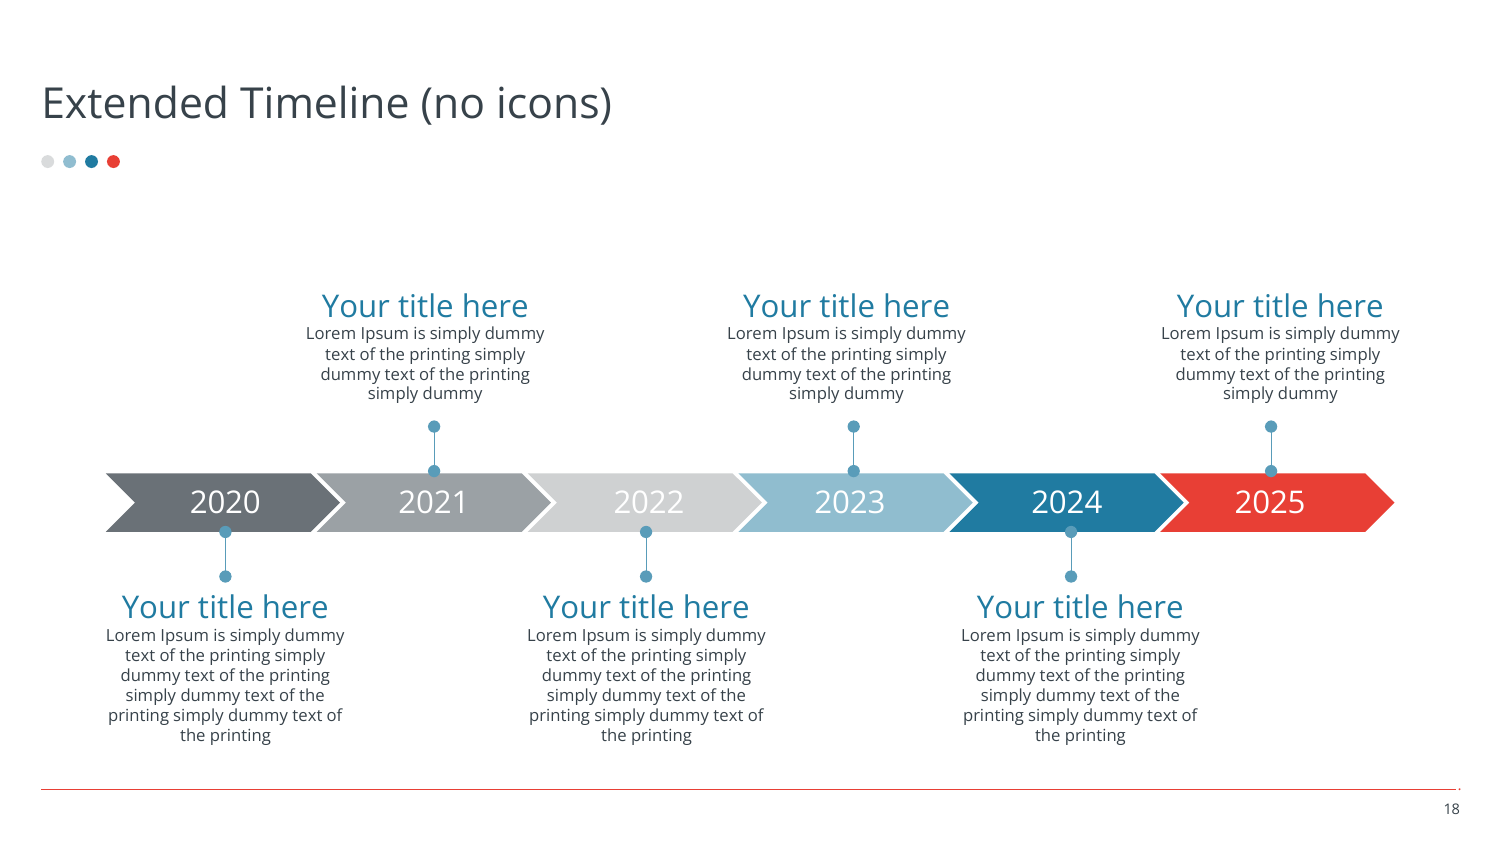

# Extended Timeline (no icons)
Your title here
Lorem Ipsum is simply dummy text of the printing simply dummy text of the printing simply dummy
Your title here
Lorem Ipsum is simply dummy text of the printing simply dummy text of the printing simply dummy
Your title here
Lorem Ipsum is simply dummy text of the printing simply dummy text of the printing simply dummy

2020
2021
2022
2023
2024
2025
Your title here
Lorem Ipsum is simply dummy text of the printing simply dummy text of the printing simply dummy text of the printing simply dummy text of the printing
Your title here
Lorem Ipsum is simply dummy text of the printing simply dummy text of the printing simply dummy text of the printing simply dummy text of the printing
Your title here
Lorem Ipsum is simply dummy text of the printing simply dummy text of the printing simply dummy text of the printing simply dummy text of the printing